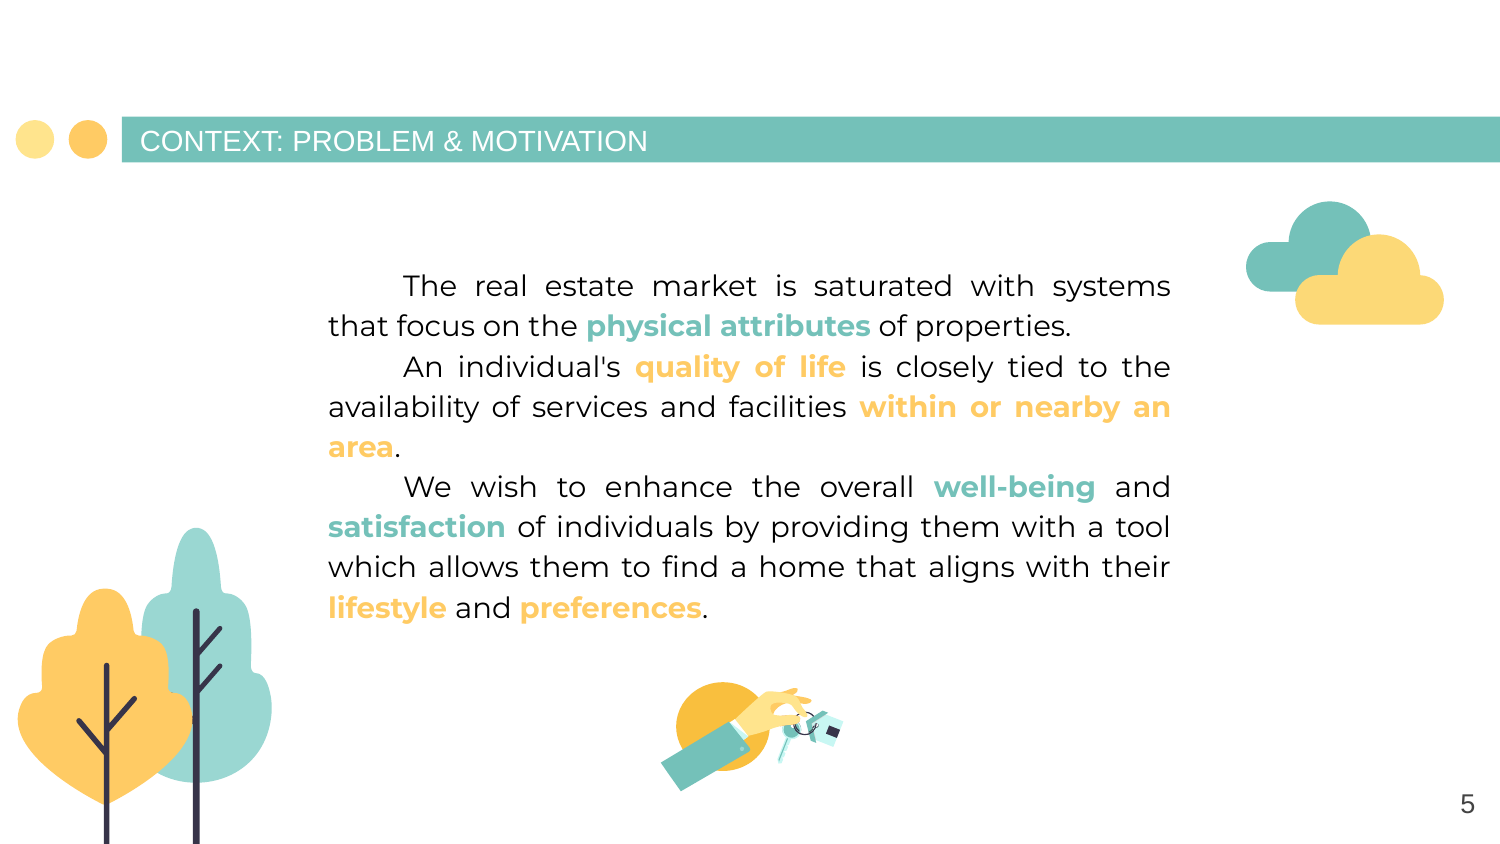

CONTEXT: PROBLEM & MOTIVATION

The real estate market is saturated with systems that focus on the physical attributes of properties.
An individual's quality of life is closely tied to the availability of services and facilities within or nearby an area.
We wish to enhance the overall well-being and satisfaction of individuals by providing them with a tool which allows them to find a home that aligns with their lifestyle and preferences.

5